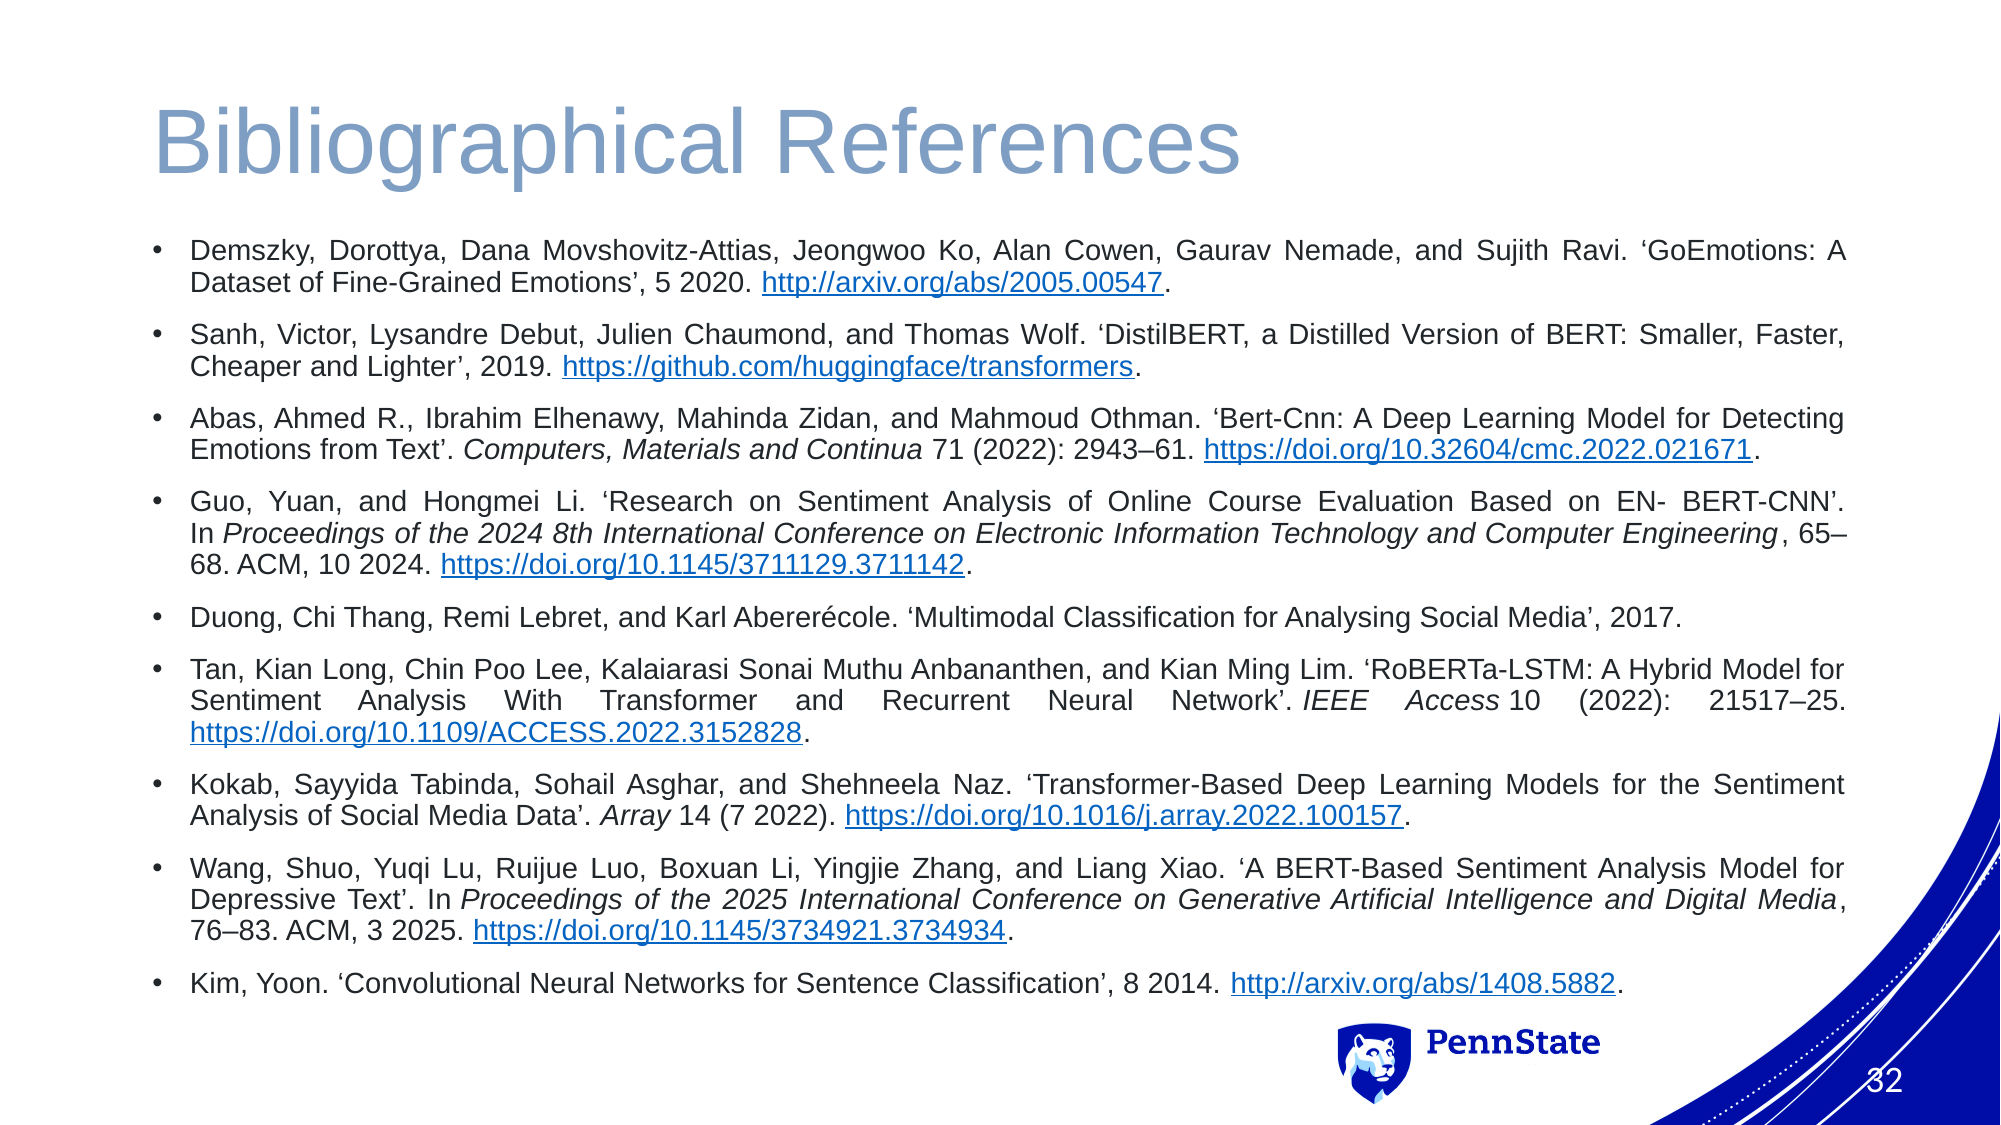

# Bibliographical References
Demszky, Dorottya, Dana Movshovitz-Attias, Jeongwoo Ko, Alan Cowen, Gaurav Nemade, and Sujith Ravi. ‘GoEmotions: A Dataset of Fine-Grained Emotions’, 5 2020. http://arxiv.org/abs/2005.00547.
Sanh, Victor, Lysandre Debut, Julien Chaumond, and Thomas Wolf. ‘DistilBERT, a Distilled Version of BERT: Smaller, Faster, Cheaper and Lighter’, 2019. https://github.com/huggingface/transformers.
Abas, Ahmed R., Ibrahim Elhenawy, Mahinda Zidan, and Mahmoud Othman. ‘Bert-Cnn: A Deep Learning Model for Detecting Emotions from Text’. Computers, Materials and Continua 71 (2022): 2943–61. https://doi.org/10.32604/cmc.2022.021671.
Guo, Yuan, and Hongmei Li. ‘Research on Sentiment Analysis of Online Course Evaluation Based on EN- BERT-CNN’. In Proceedings of the 2024 8th International Conference on Electronic Information Technology and Computer Engineering, 65–68. ACM, 10 2024. https://doi.org/10.1145/3711129.3711142.
Duong, Chi Thang, Remi Lebret, and Karl Abererécole. ‘Multimodal Classification for Analysing Social Media’, 2017.
Tan, Kian Long, Chin Poo Lee, Kalaiarasi Sonai Muthu Anbananthen, and Kian Ming Lim. ‘RoBERTa-LSTM: A Hybrid Model for Sentiment Analysis With Transformer and Recurrent Neural Network’. IEEE Access 10 (2022): 21517–25. https://doi.org/10.1109/ACCESS.2022.3152828.
Kokab, Sayyida Tabinda, Sohail Asghar, and Shehneela Naz. ‘Transformer-Based Deep Learning Models for the Sentiment Analysis of Social Media Data’. Array 14 (7 2022). https://doi.org/10.1016/j.array.2022.100157.
Wang, Shuo, Yuqi Lu, Ruijue Luo, Boxuan Li, Yingjie Zhang, and Liang Xiao. ‘A BERT-Based Sentiment Analysis Model for Depressive Text’. In Proceedings of the 2025 International Conference on Generative Artificial Intelligence and Digital Media, 76–83. ACM, 3 2025. https://doi.org/10.1145/3734921.3734934.
Kim, Yoon. ‘Convolutional Neural Networks for Sentence Classification’, 8 2014. http://arxiv.org/abs/1408.5882.